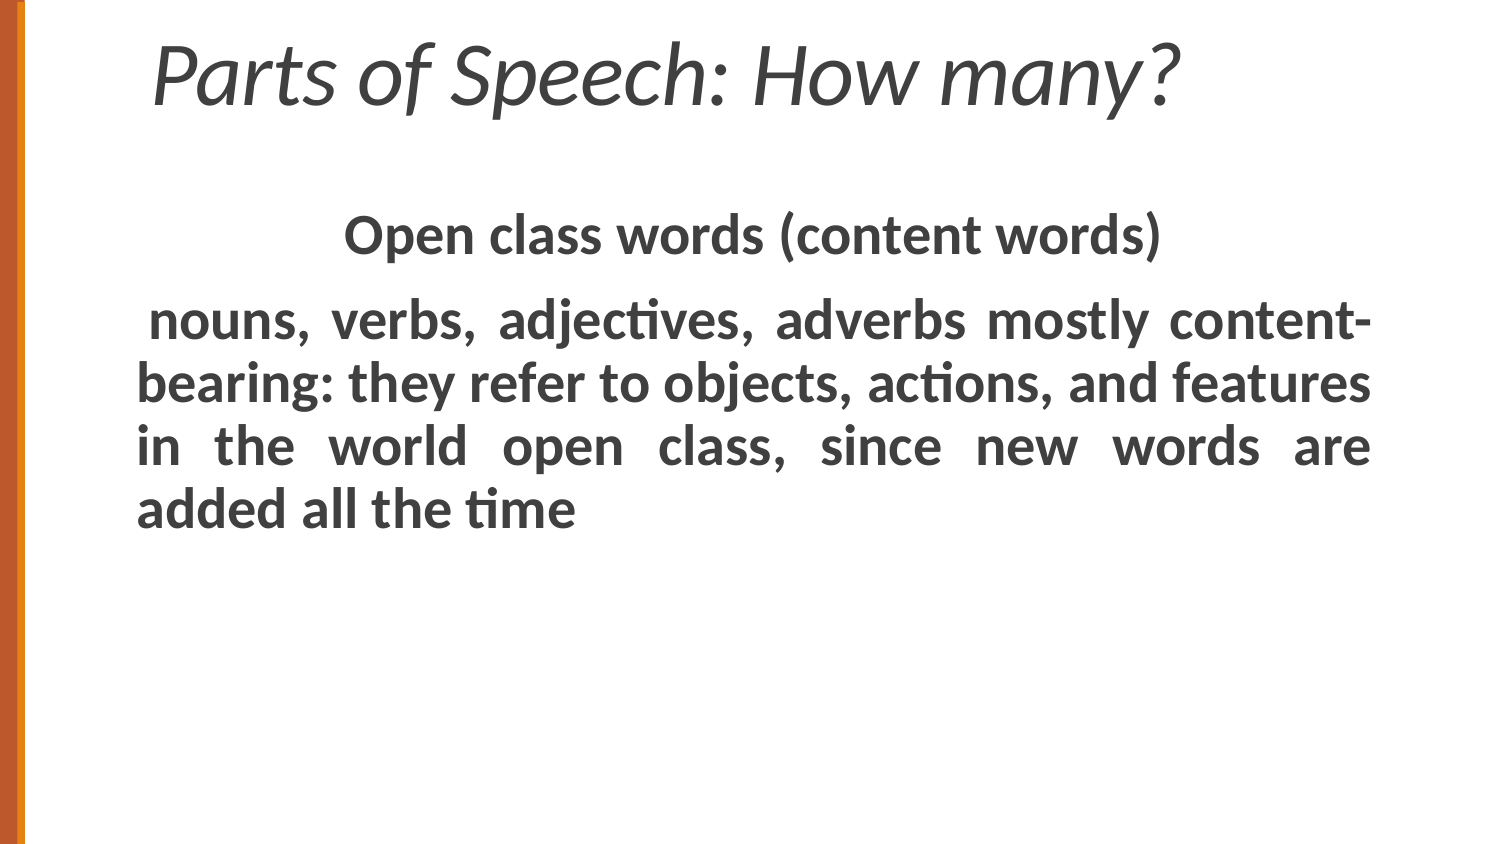

# Parts of Speech: How many?
Open class words (content words)
nouns, verbs, adjectives, adverbs mostly content-bearing: they refer to objects, actions, and features in the world open class, since new words are added all the time